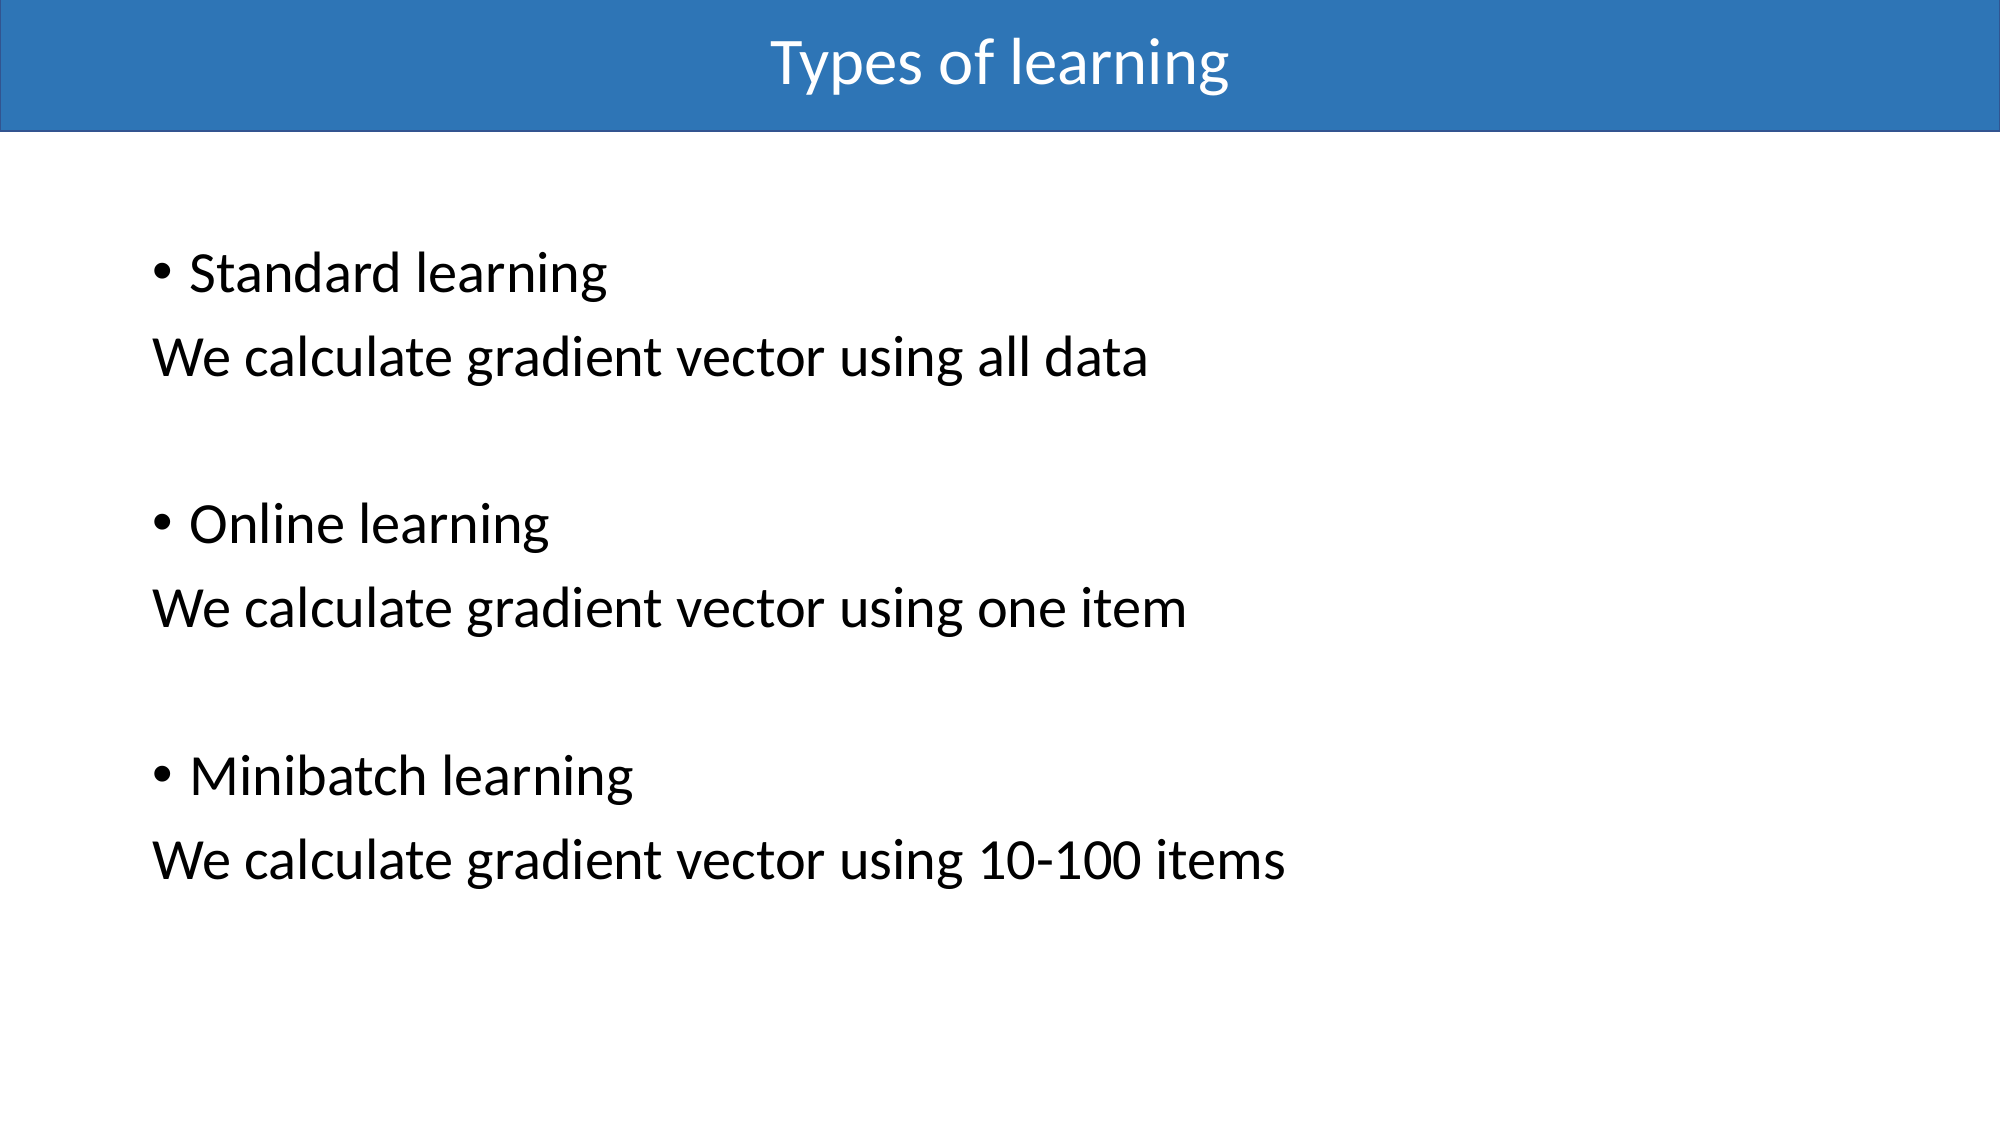

Types of learning
Standard learning
We calculate gradient vector using all data

Online learning
We calculate gradient vector using one item

Minibatch learning
We calculate gradient vector using 10-100 items